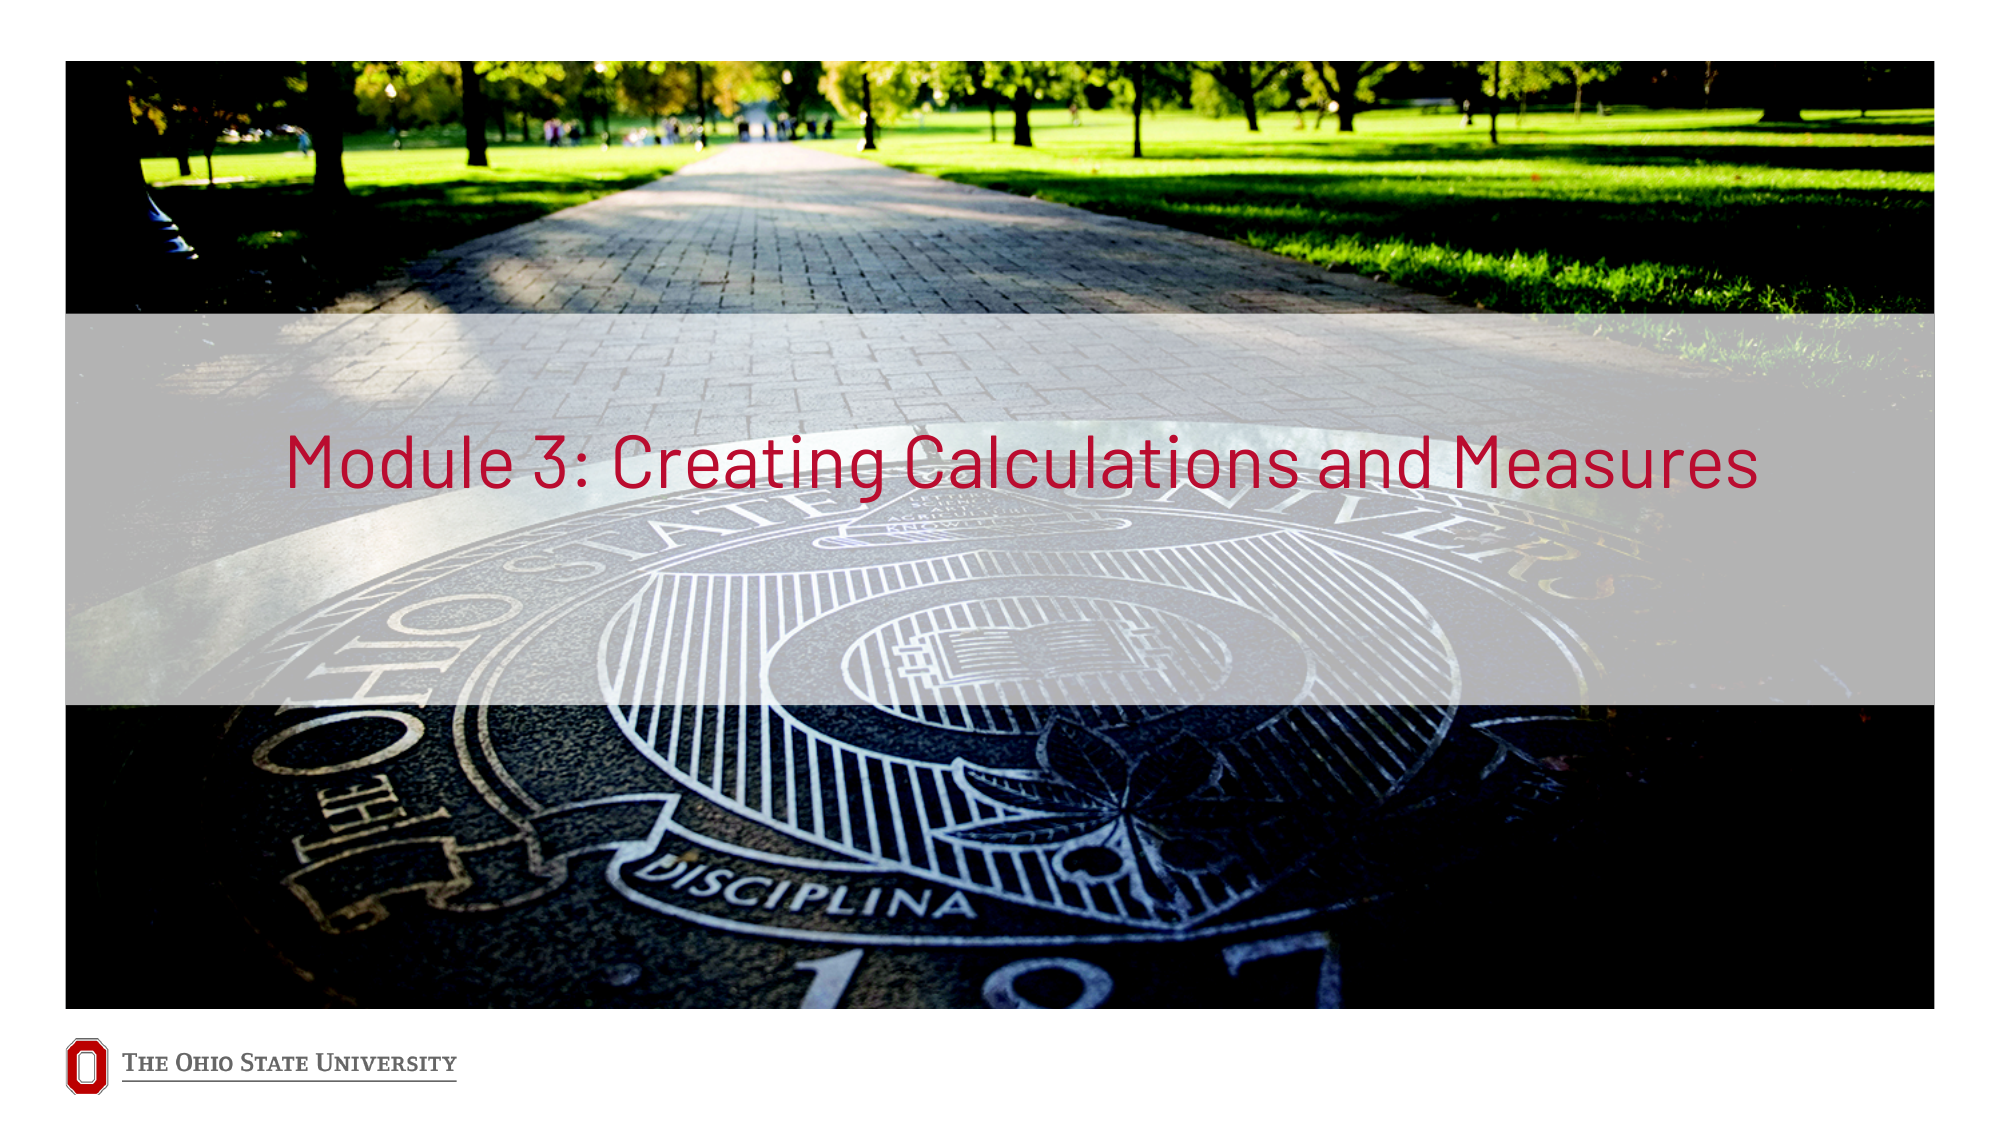

# Module 3: Creating Calculations and Measures